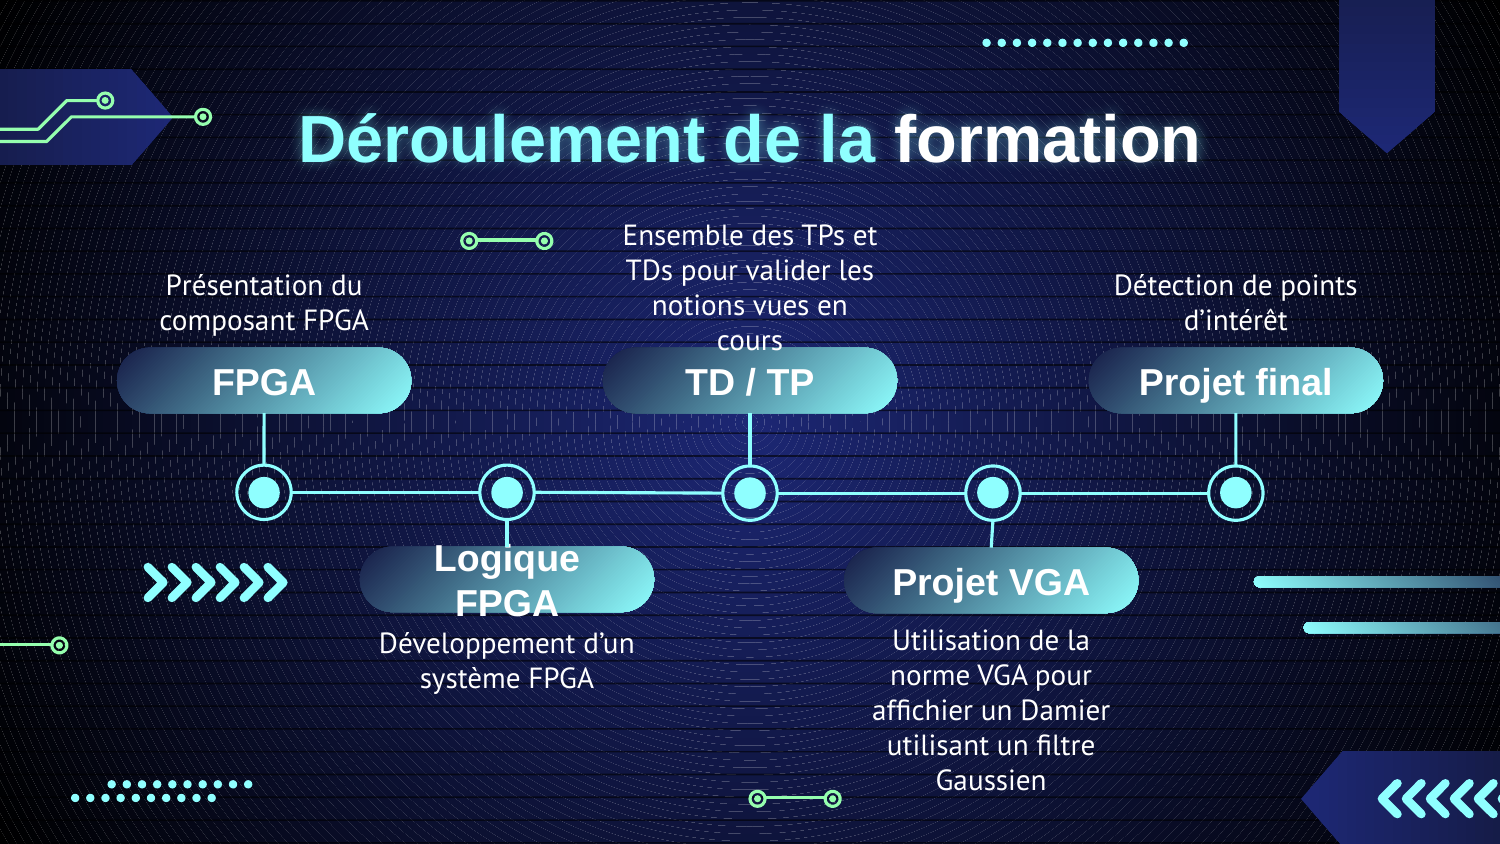

# Déroulement de la formation

Ensemble des TPs et TDs pour valider les notions vues en cours
TD / TP
Présentation du composant FPGA
FPGA
Détection de points d’intérêt
Projet final

Logique FPGA
Développement d’un système FPGA
Projet VGA
Utilisation de la norme VGA pour affichier un Damier utilisant un filtre Gaussien